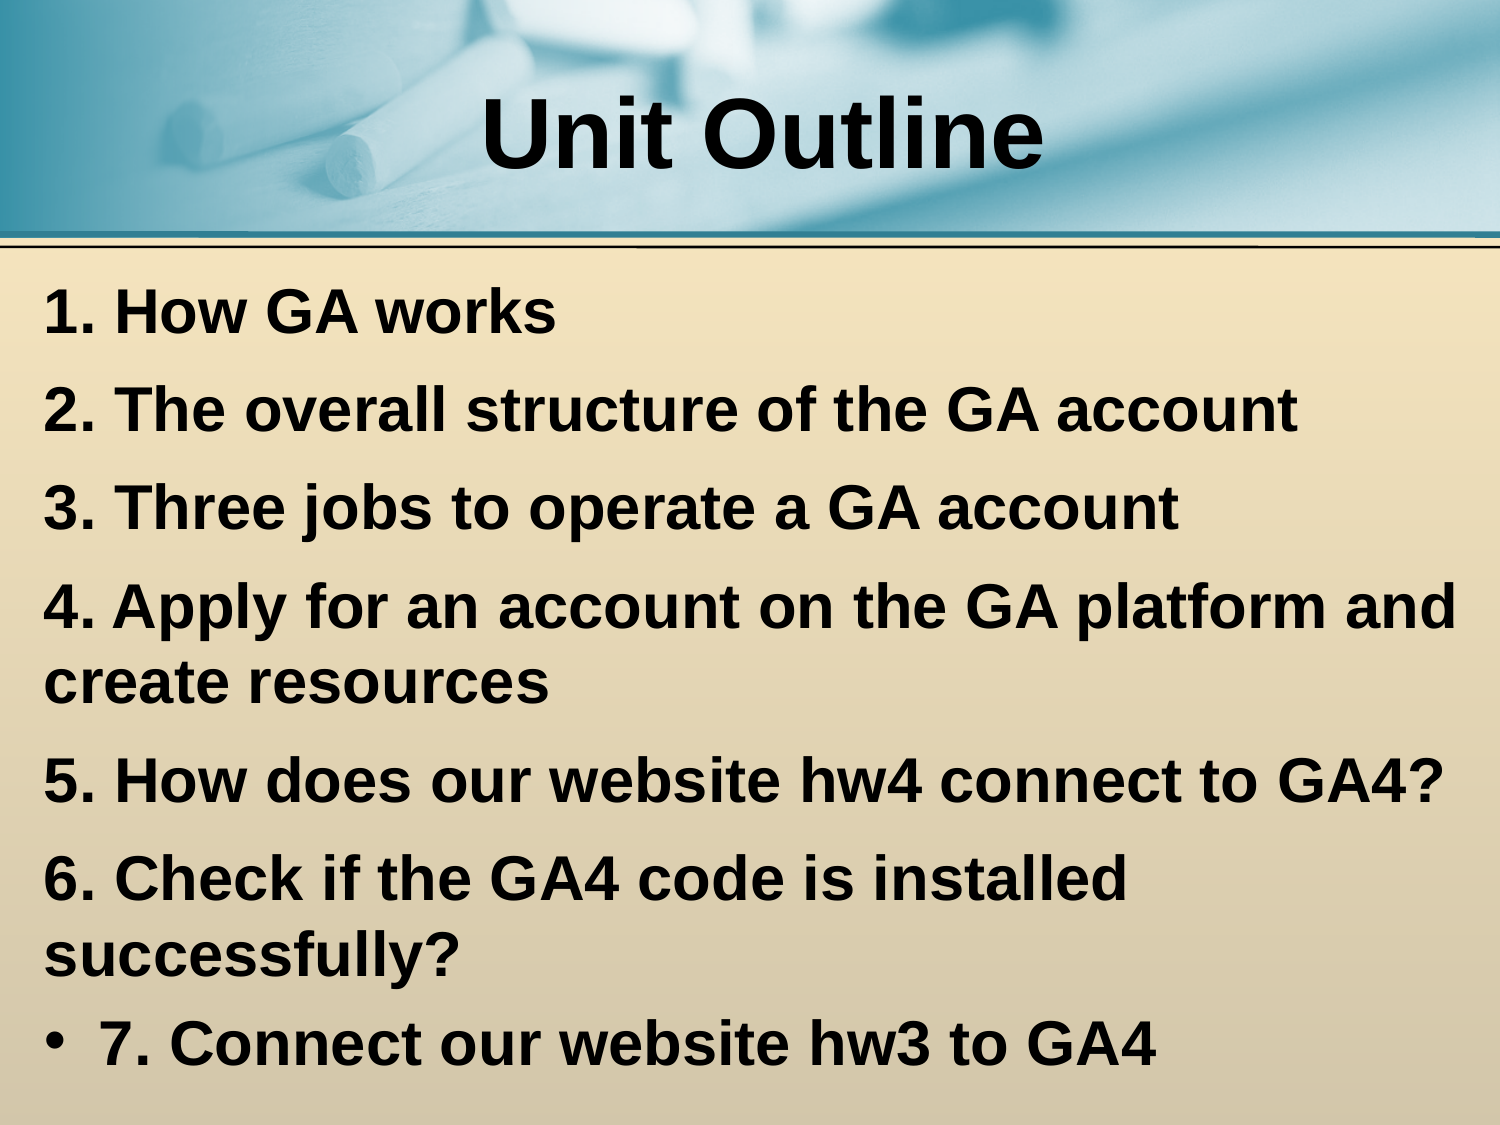

# Unit Outline
1. How GA works
2. The overall structure of the GA account
3. Three jobs to operate a GA account
4. Apply for an account on the GA platform and create resources
5. How does our website hw4 connect to GA4?
6. Check if the GA4 code is installed successfully?
7. Connect our website hw3 to GA4